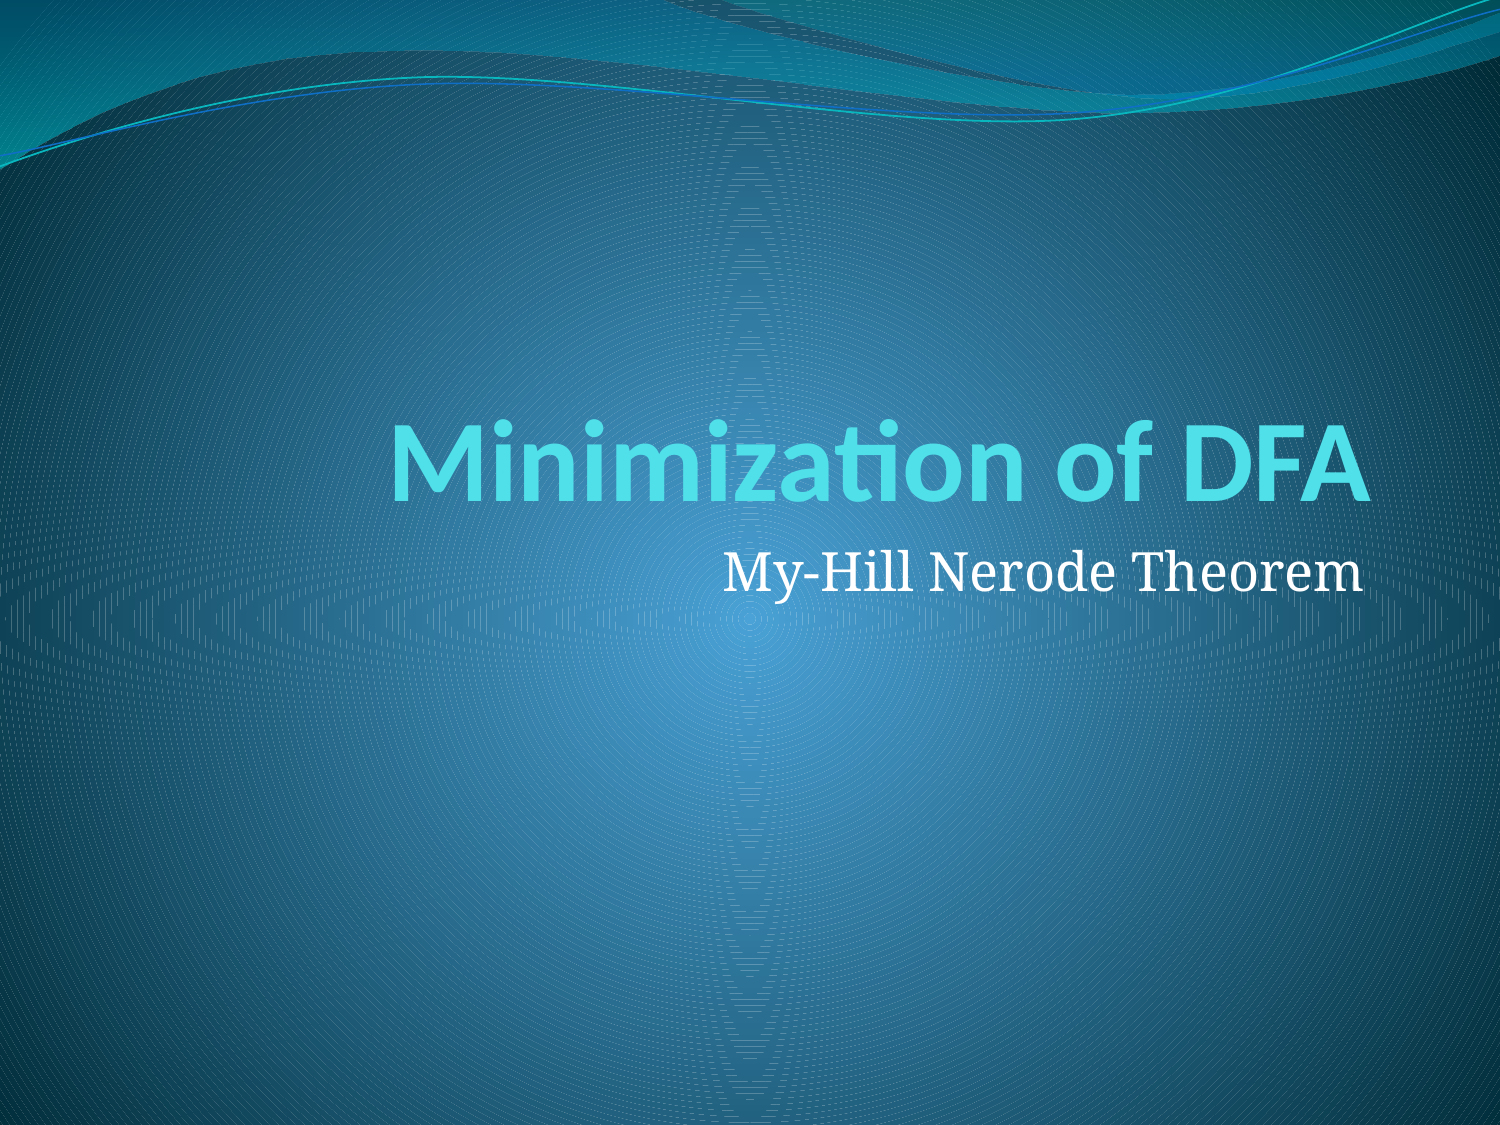

# Minimization of DFA
My-Hill Nerode Theorem